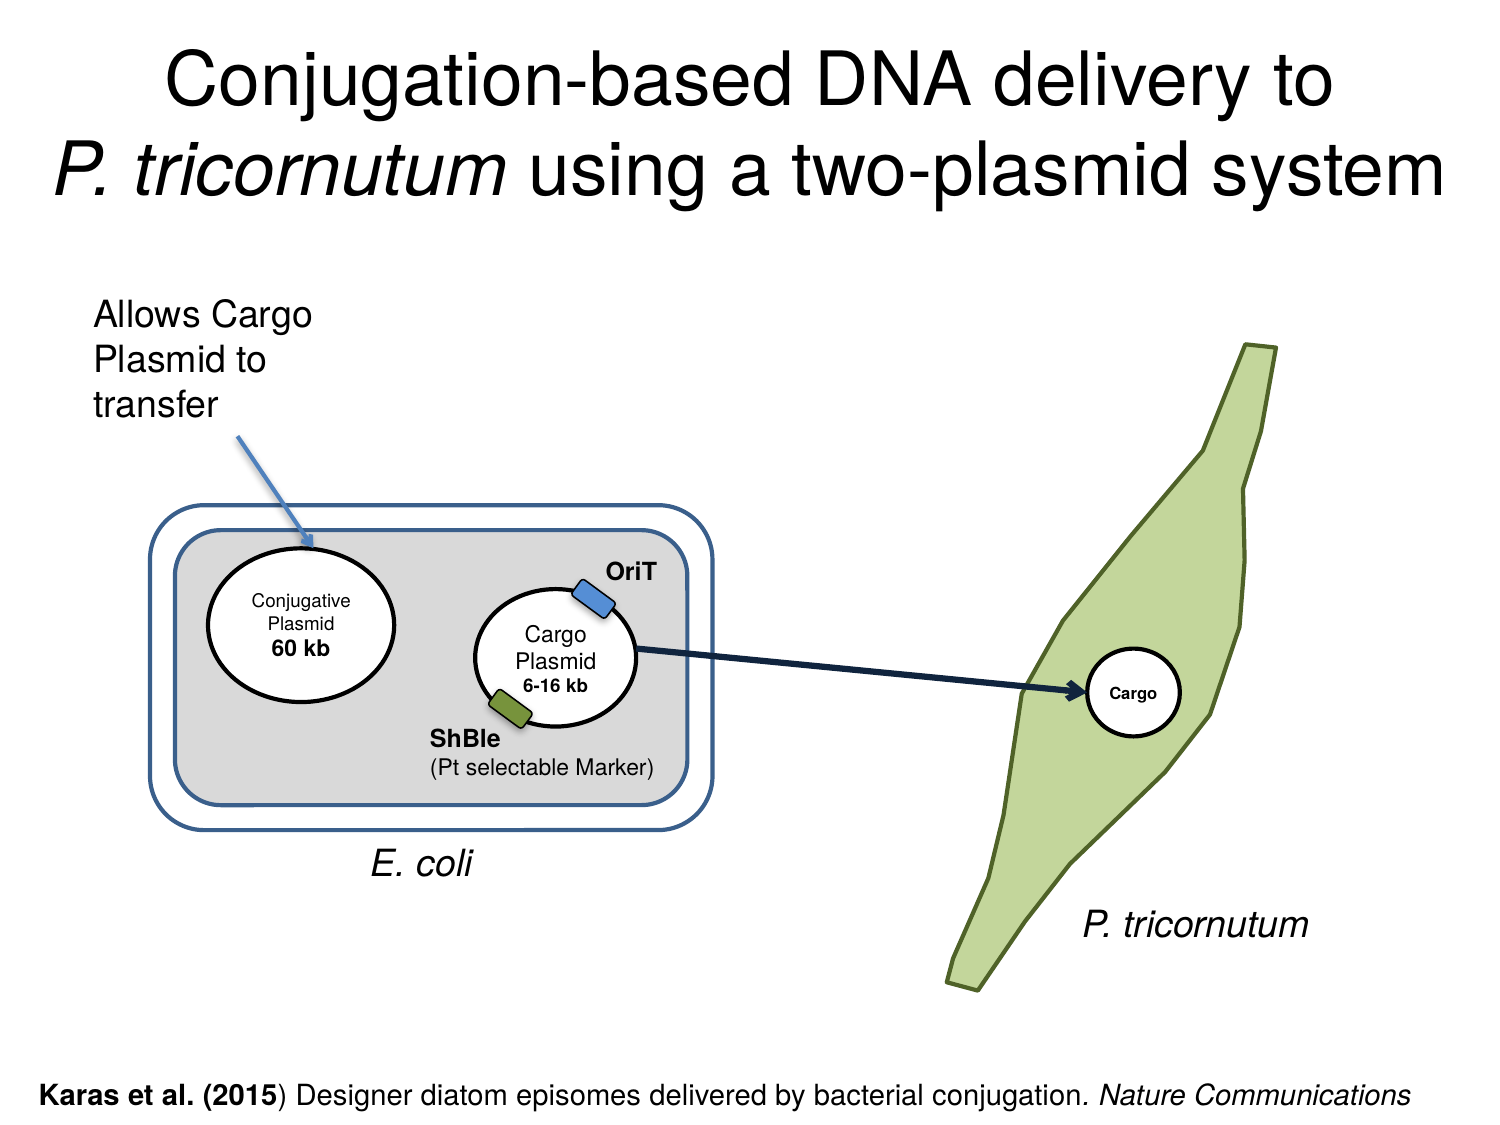

# Conjugation-based DNA delivery to P. tricornutum using a two-plasmid system
Allows Cargo Plasmid to transfer

Conjugative Plasmid
60 kb
Cargo Plasmid
6-16 kb
E. coli
OriT

Cargo

ShBle
(Pt selectable Marker)
P. tricornutum
Karas et al. (2015) Designer diatom episomes delivered by bacterial conjugation. Nature Communications